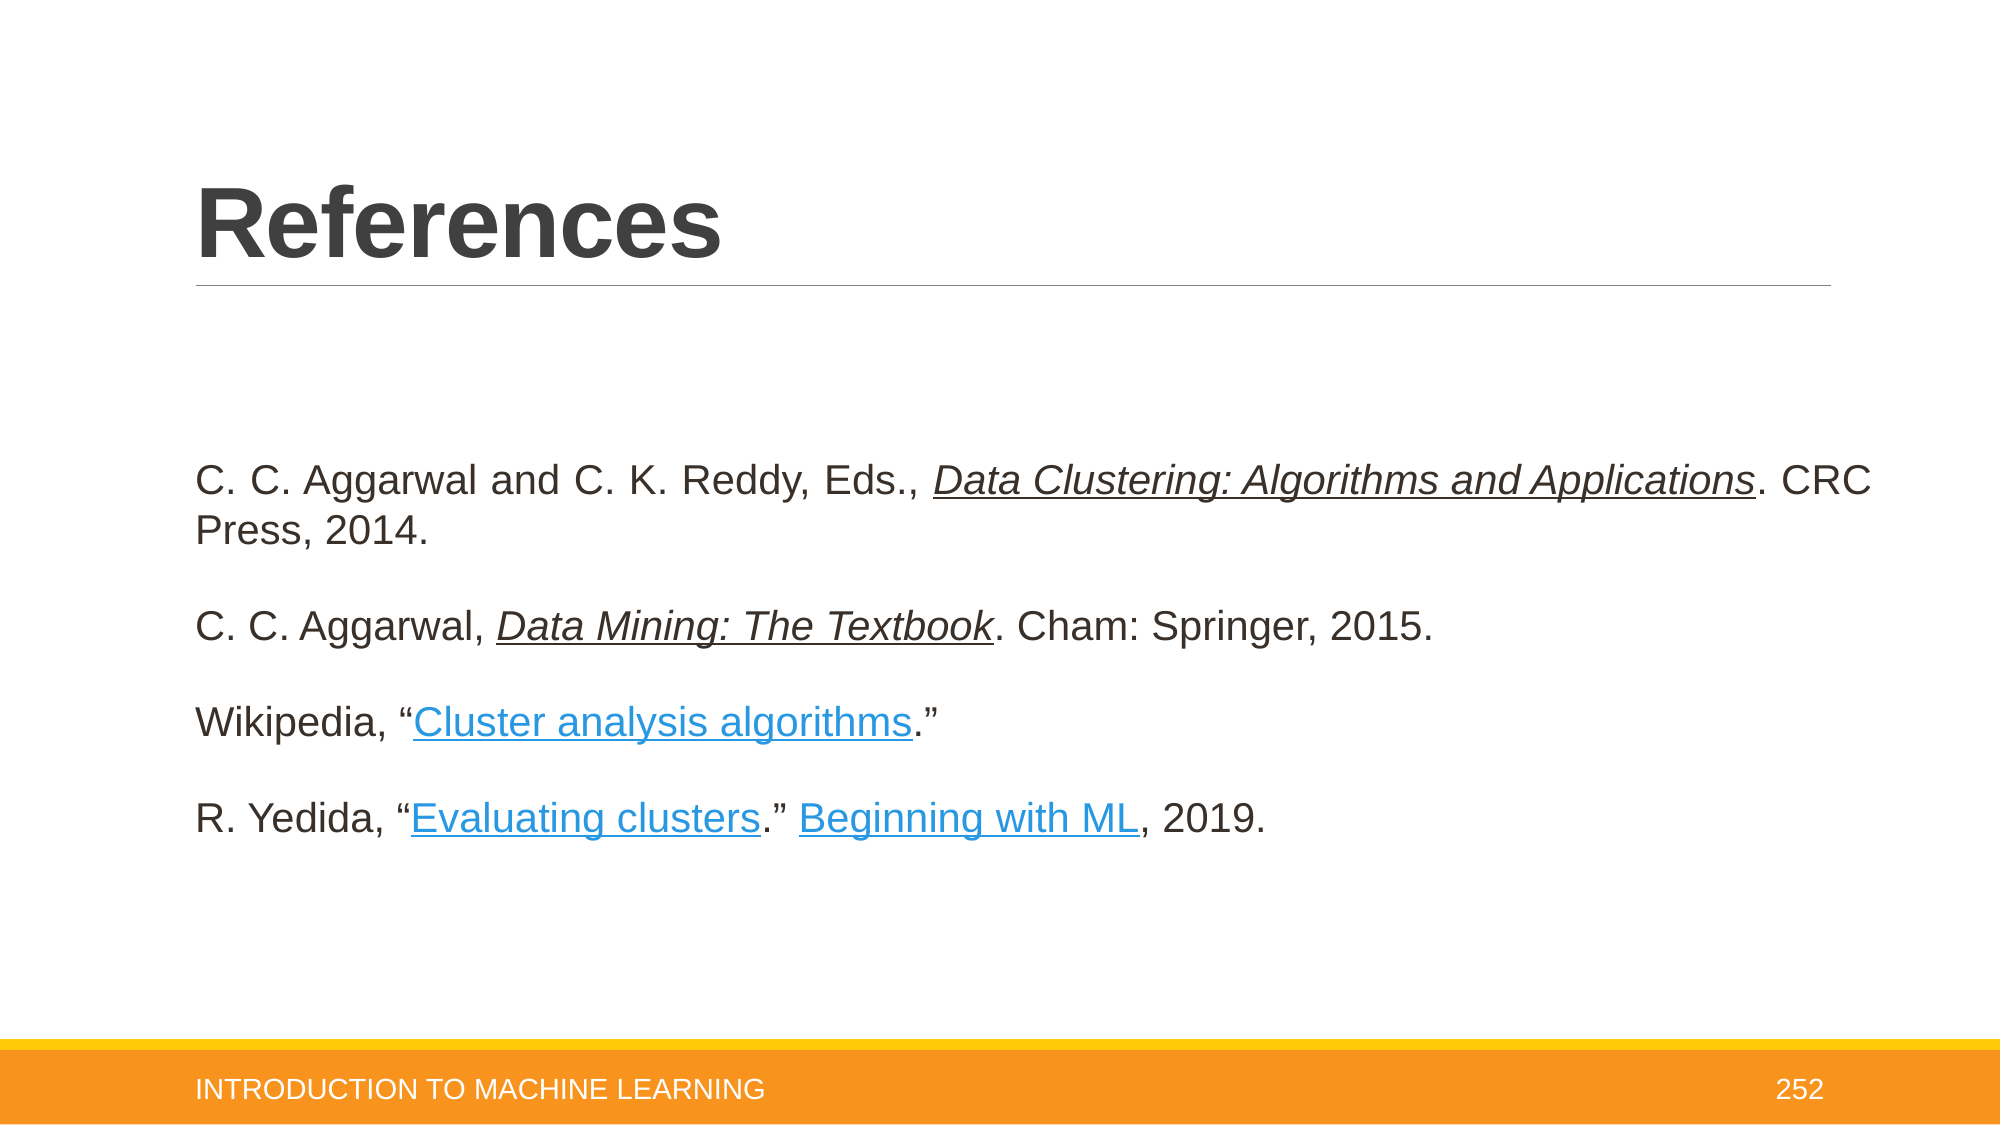

# References
C. C. Aggarwal and C. K. Reddy, Eds., Data Clustering: Algorithms and Applications. CRC Press, 2014.
C. C. Aggarwal, Data Mining: The Textbook. Cham: Springer, 2015.
Wikipedia, “Cluster analysis algorithms.”
R. Yedida, “Evaluating clusters.” Beginning with ML, 2019.
INTRODUCTION TO MACHINE LEARNING
252